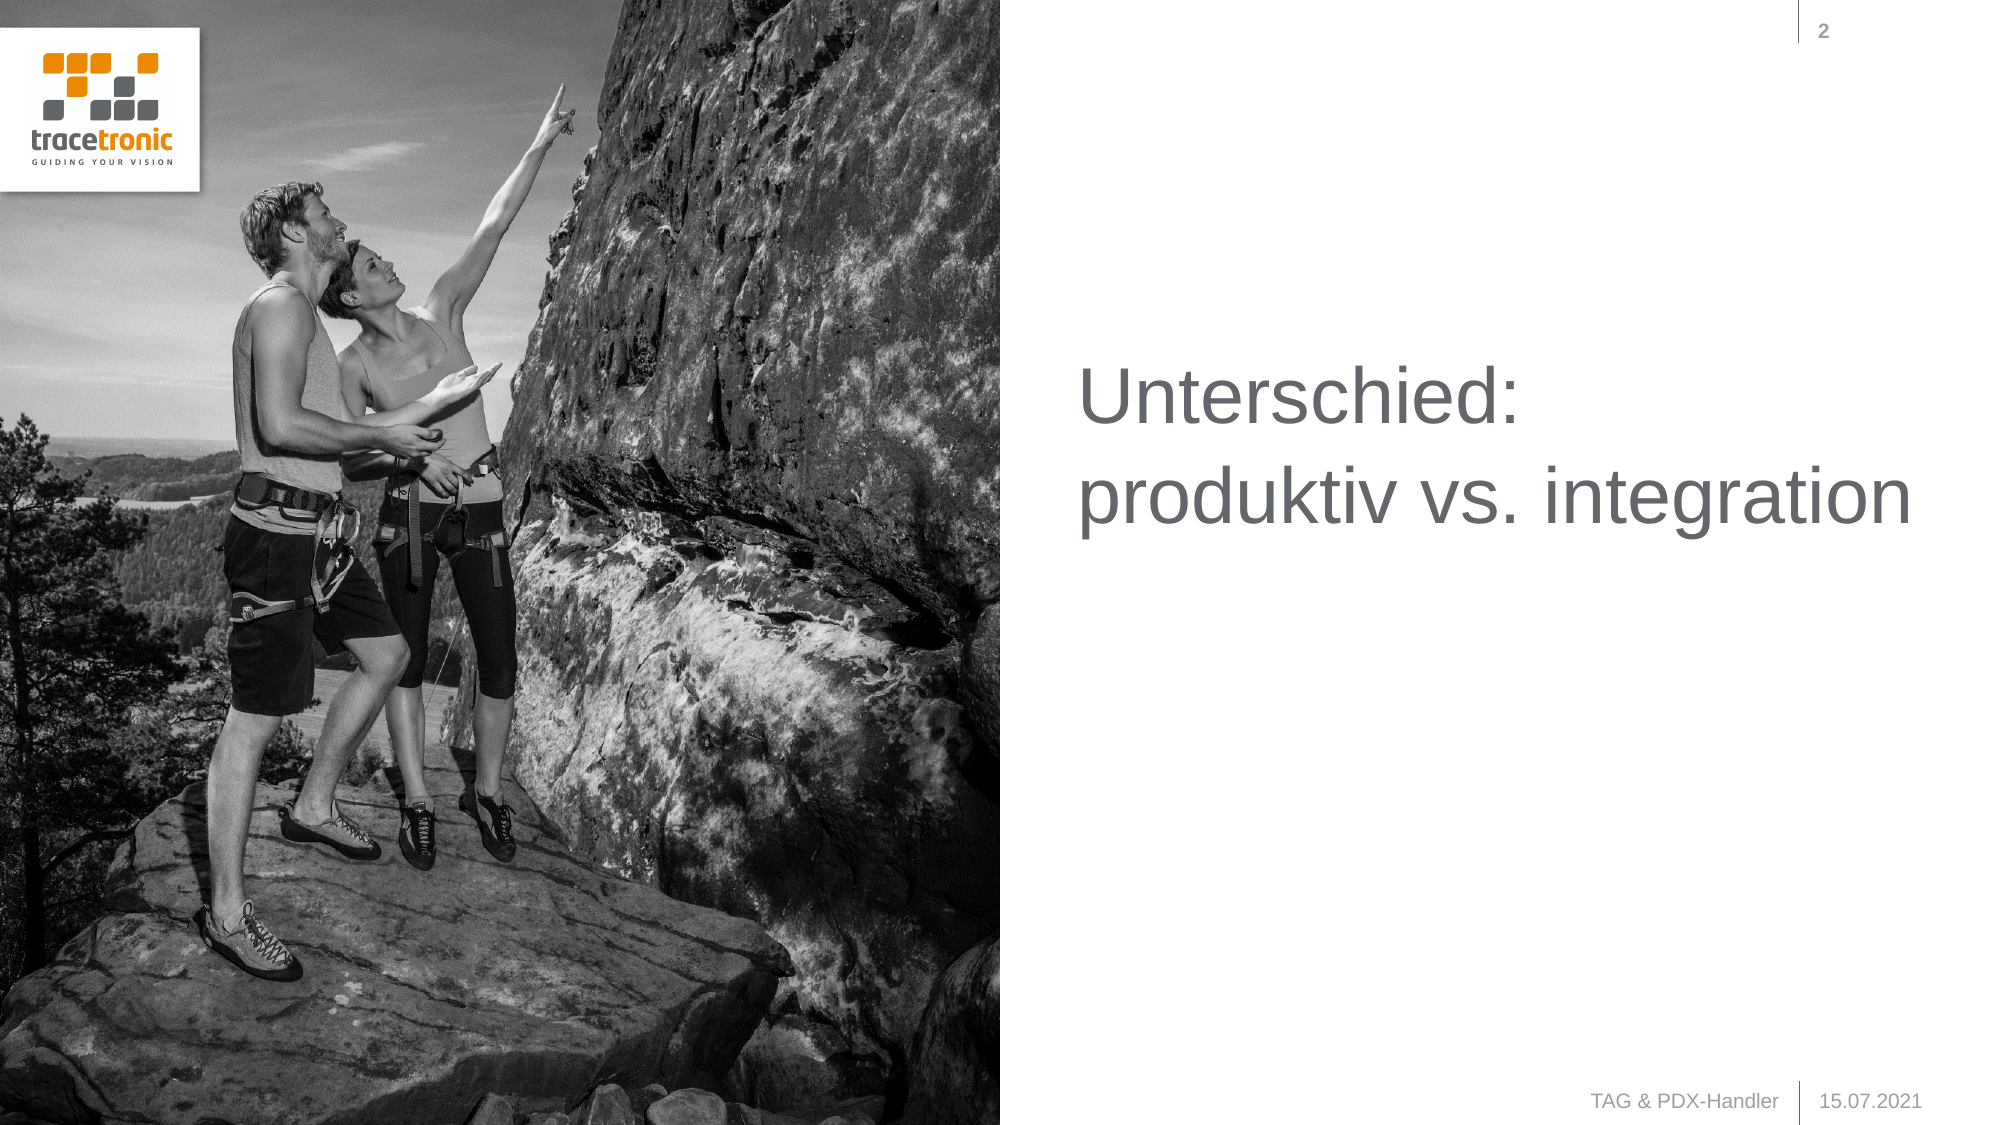

2
# Unterschied: produktiv vs. integration

TAG & PDX-Handler
15.07.2021